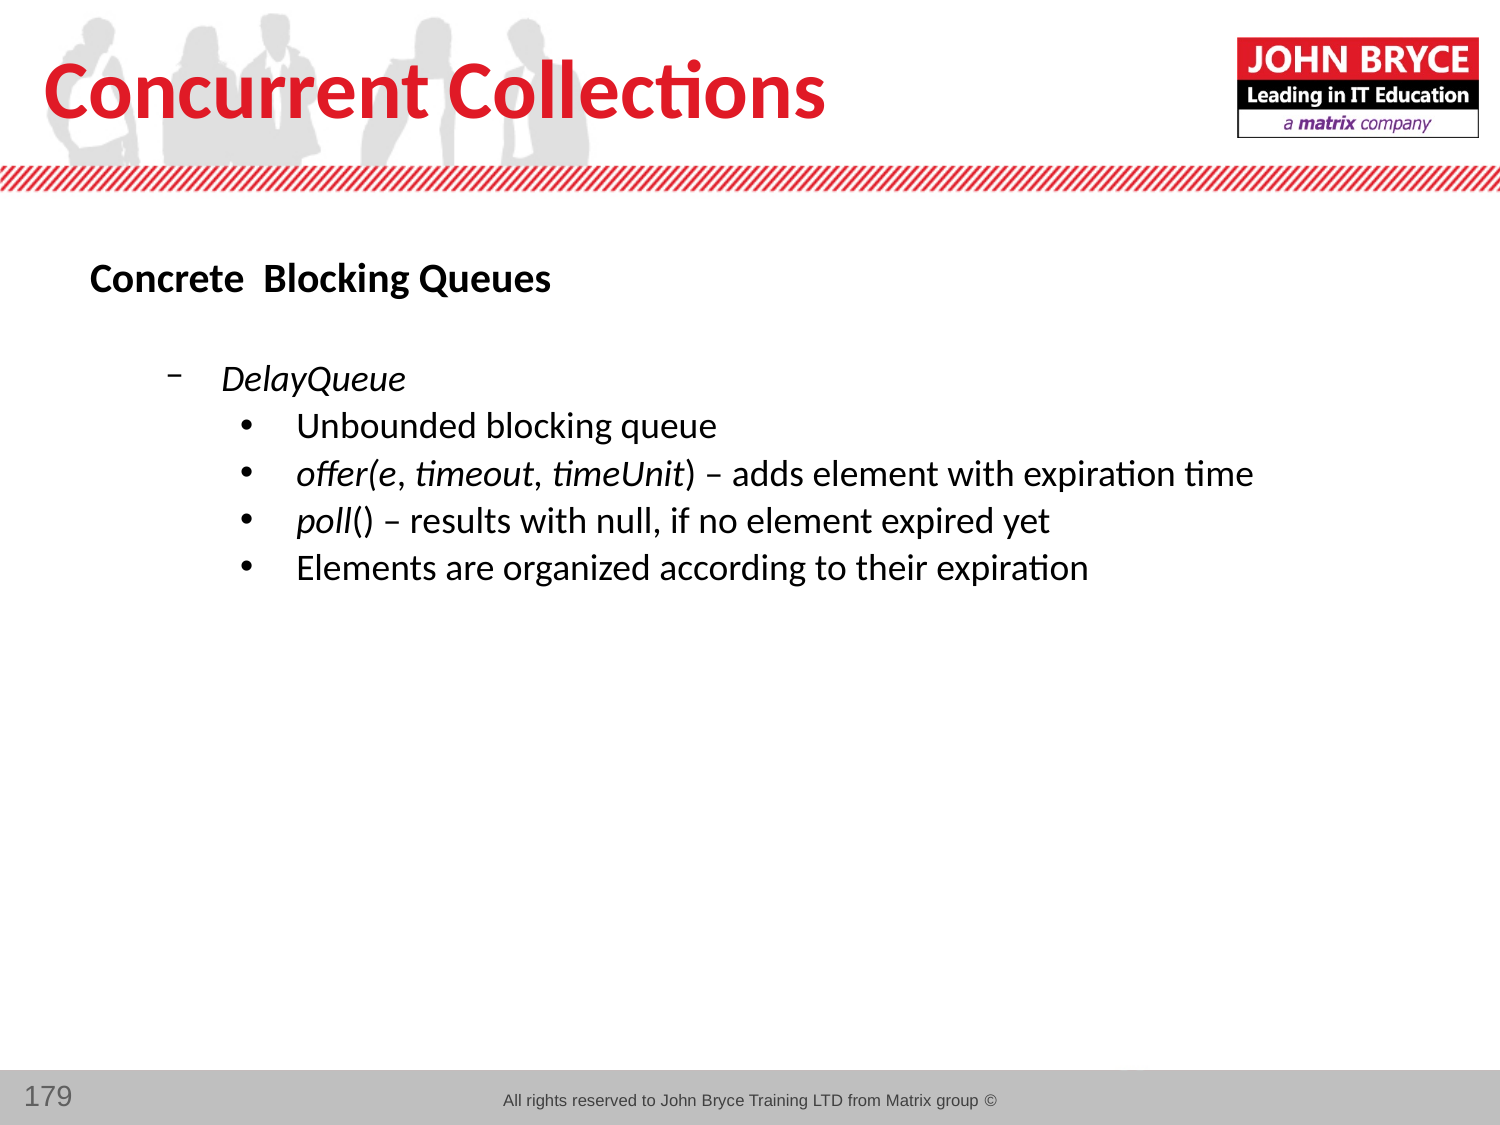

# Concurrent Collections
Concrete  Blocking Queues

DelayQueue
Unbounded blocking queue
offer(e, timeout, timeUnit) – adds element with expiration time
poll() – results with null, if no element expired yet
Elements are organized according to their expiration